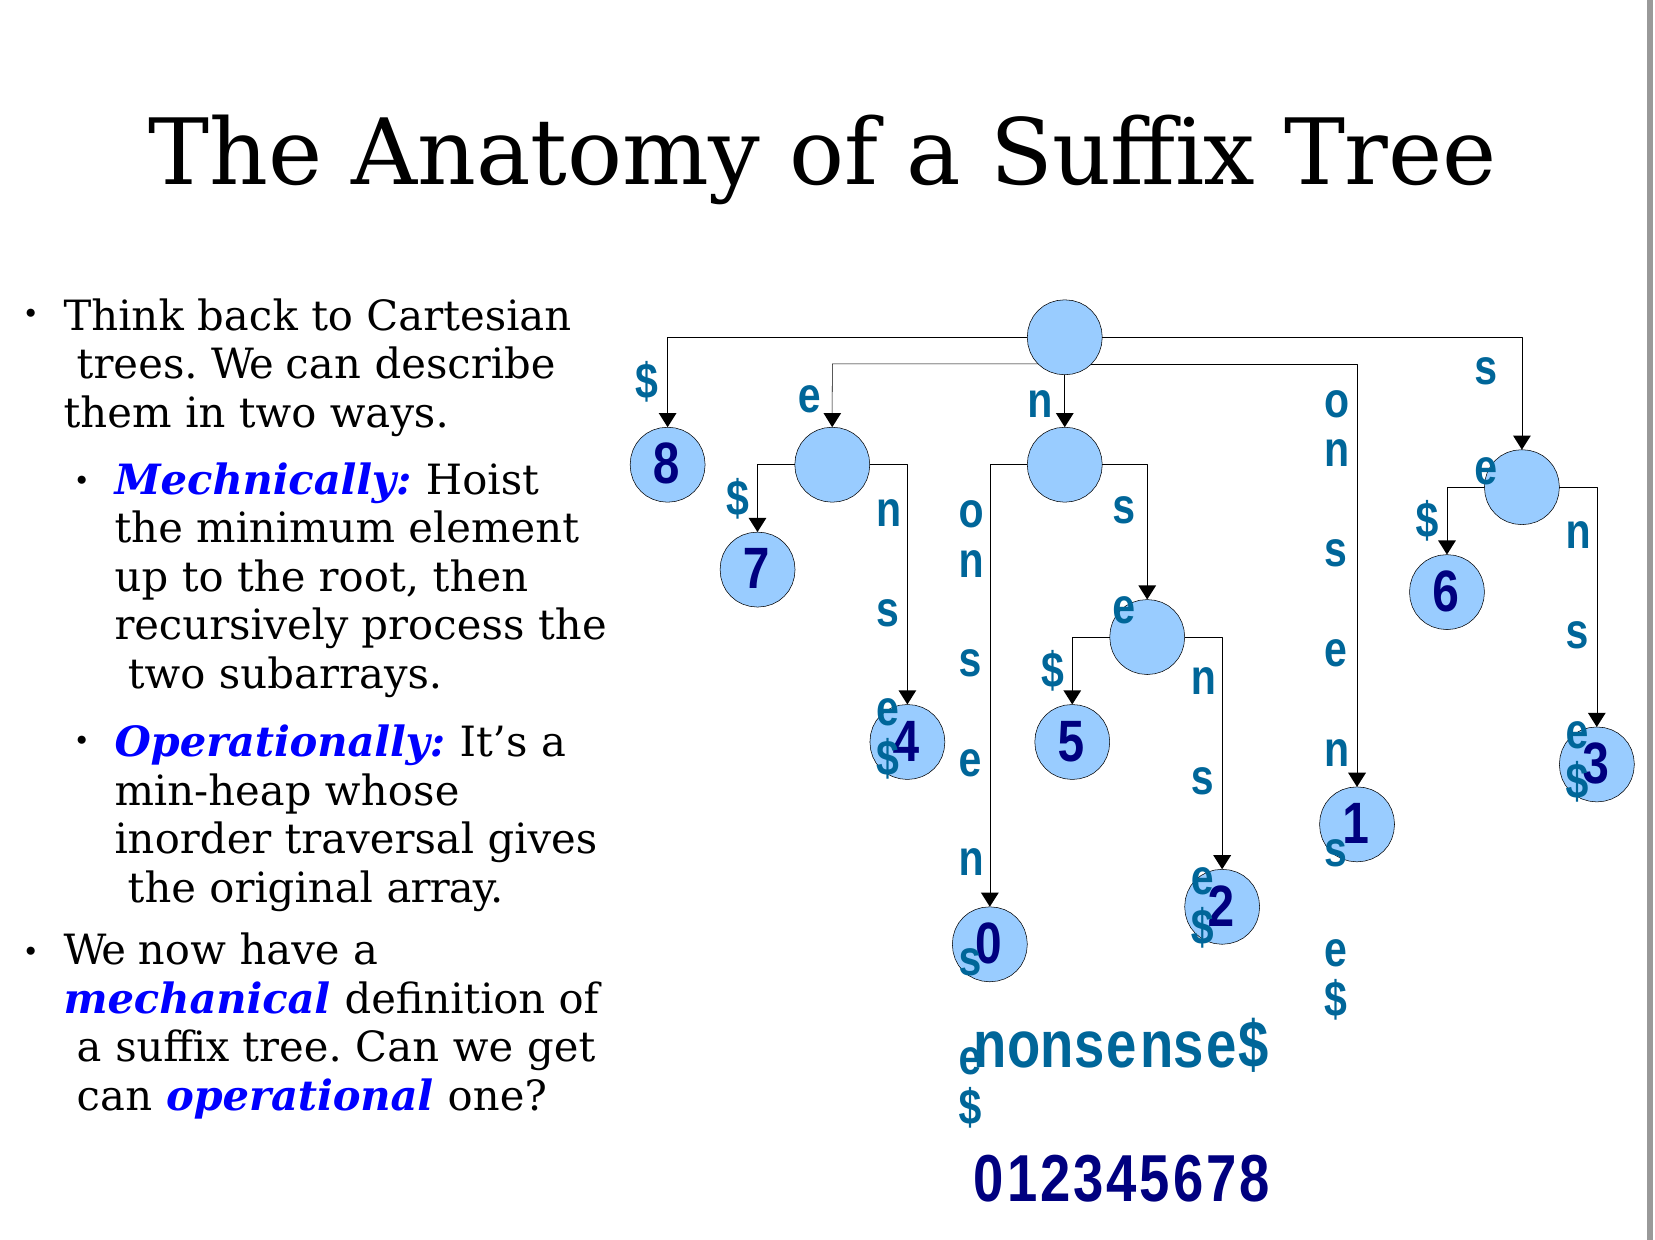

# The Anatomy of a Suffix Tree
Think back to Cartesian  trees. We can describe  them in two ways.
●

s  e

$
e

o
n

n  s  e  n  s  e
$
8

Mechnically: Hoist  the minimum element  up to the root, then  recursively process the  two subarrays.
Operationally: It’s a  min-heap whose  inorder traversal gives  the original array.
$

●

s  e
n  s  e
$
o
$

n  s  e
$

n  s  e  n  s  e
$
7

6

$

n  s  e
$

4
5

3
●

1

2

0

We now have a  mechanical definition of  a suffix tree. Can we get  can operational one?
●

nonsense$  012345678